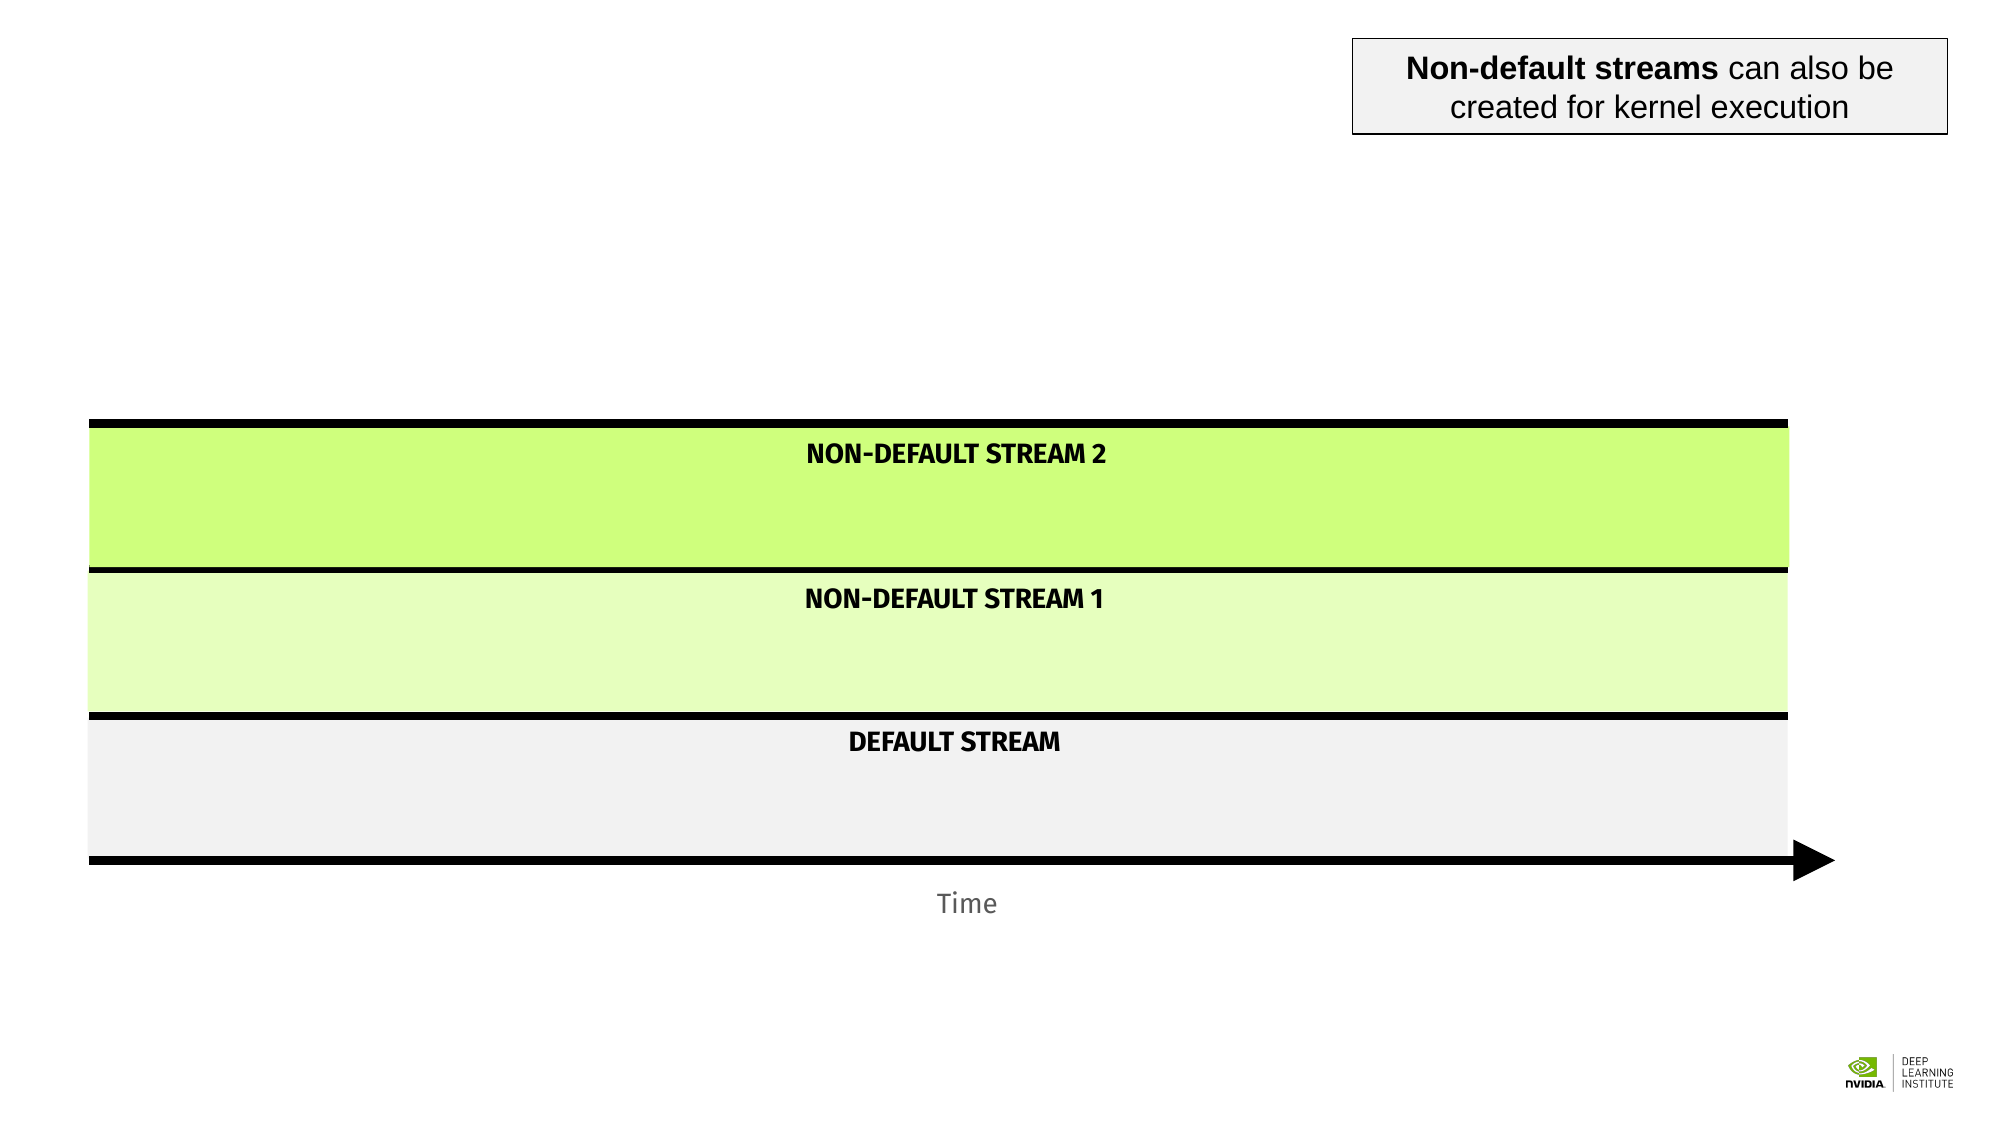

Non-default streams can also be created for kernel execution

NON-DEFAULT STREAM 2

NON-DEFAULT STREAM 1

# DEFAULT STREAM
Time